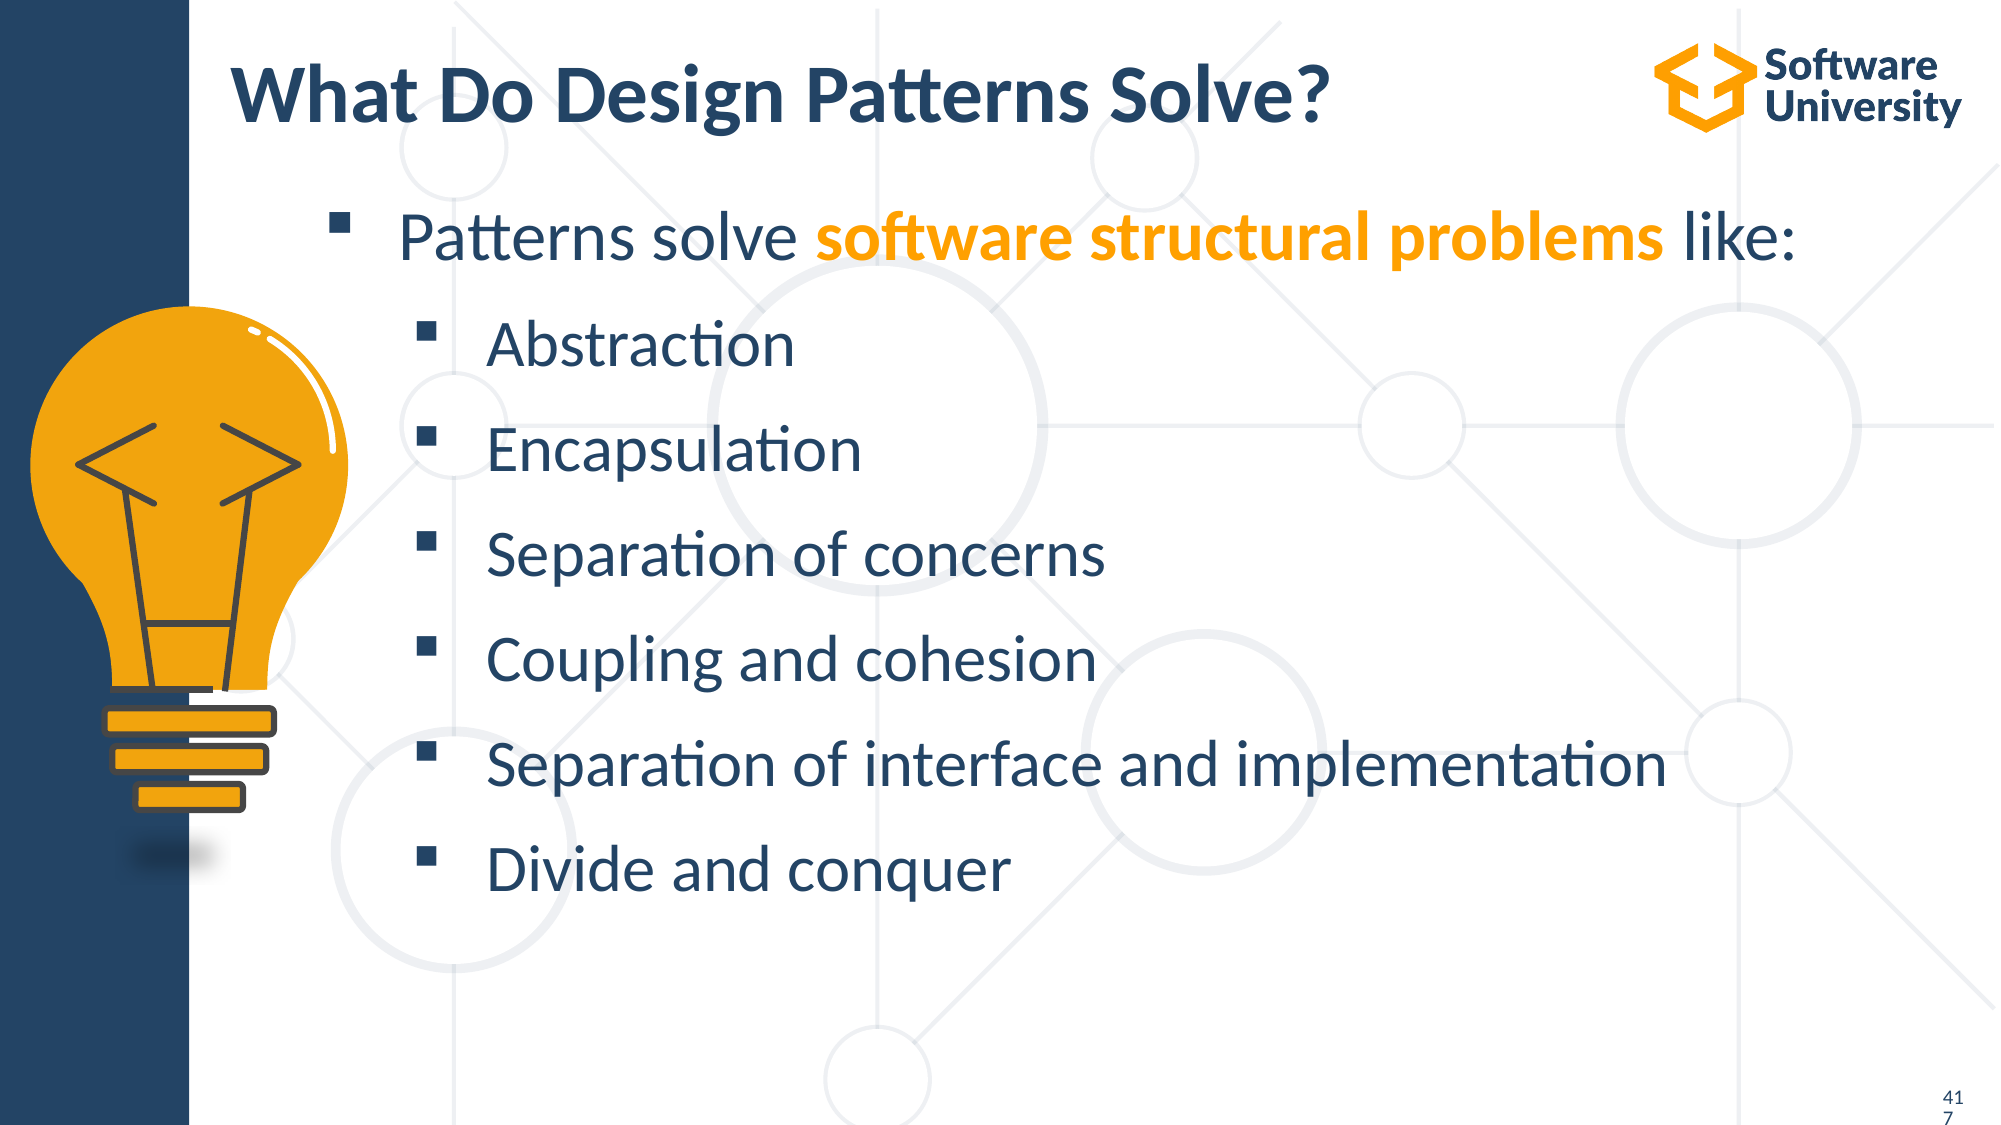

# What Do Design Patterns Solve?
Patterns solve software structural problems like:
Abstraction
Encapsulation
Separation of concerns
Coupling and cohesion
Separation of interface and implementation
Divide and conquer
417